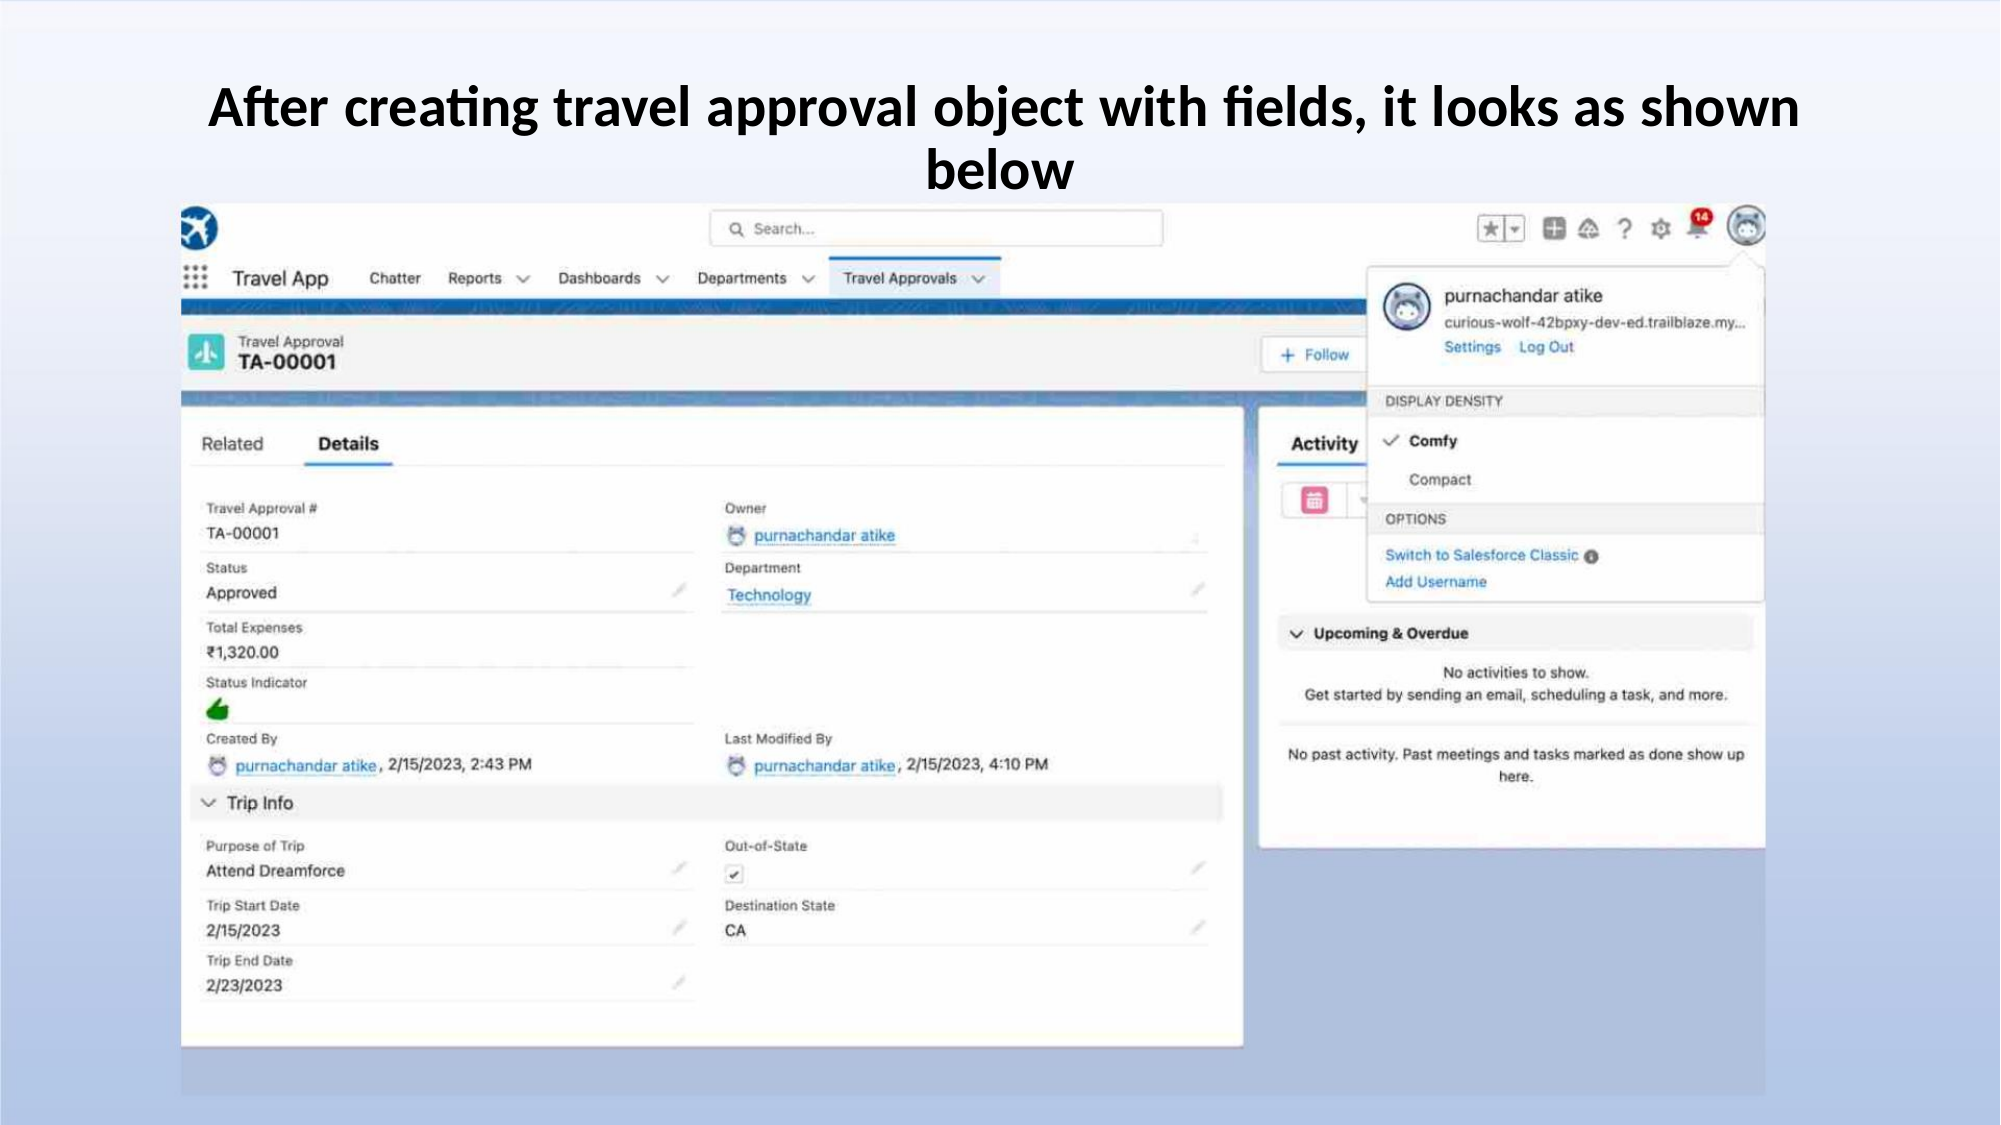

After creating travel approval object with fields, it looks as shown
below